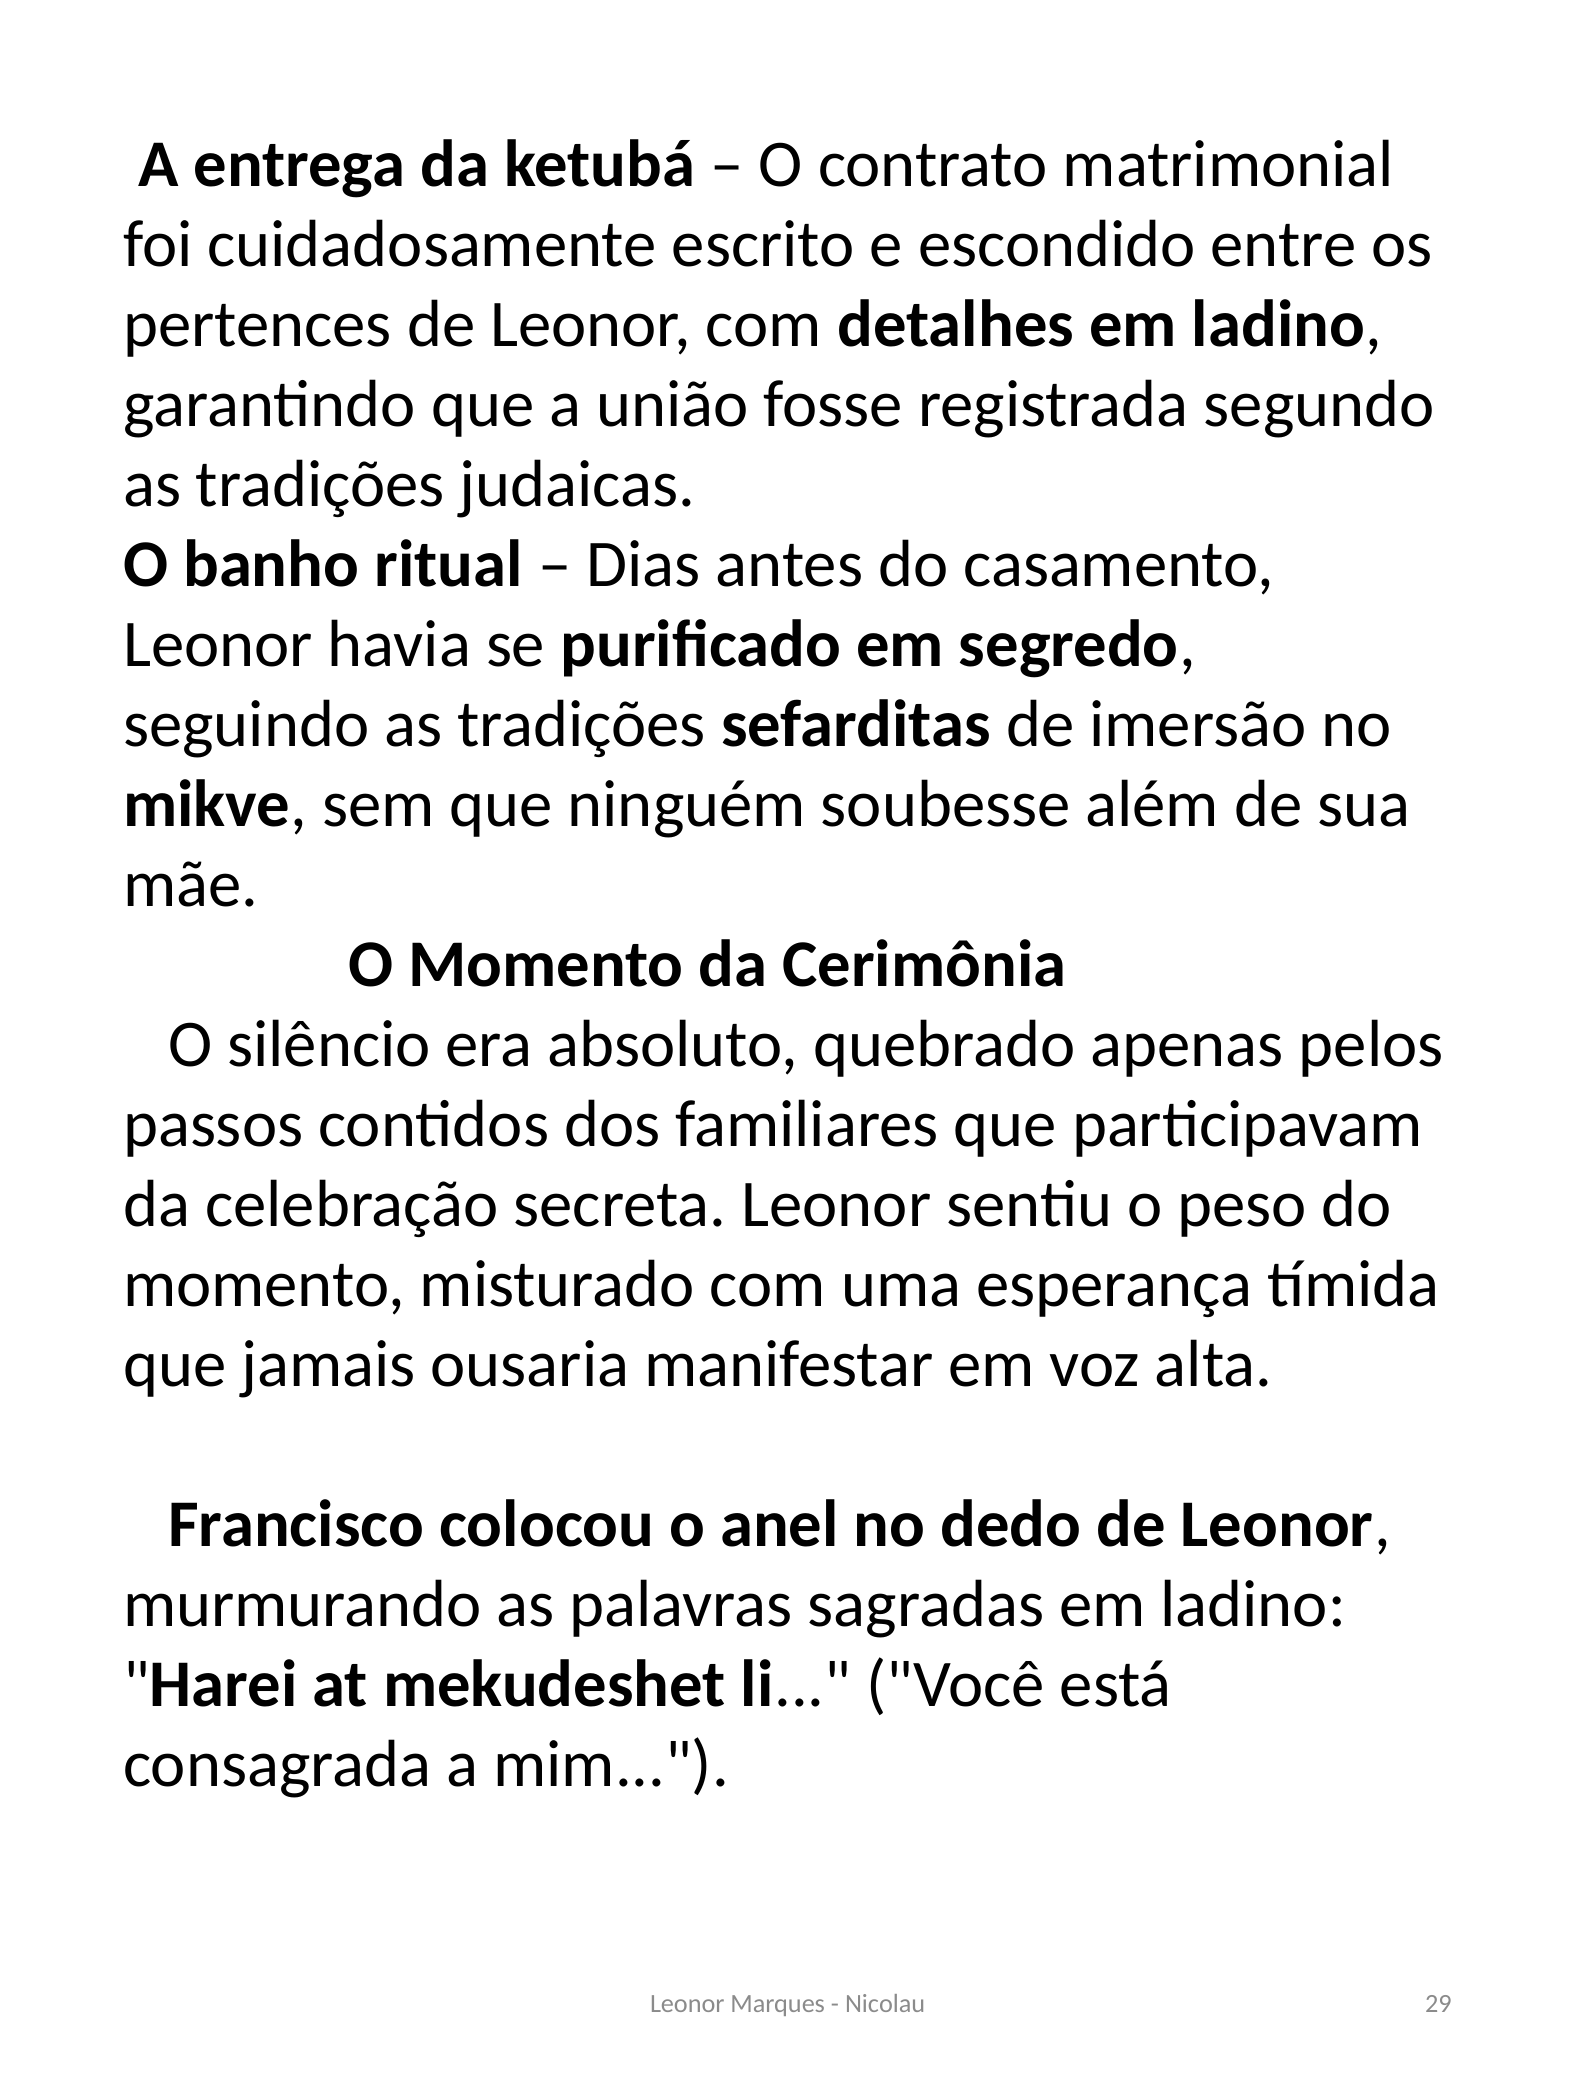

A entrega da ketubá – O contrato matrimonial foi cuidadosamente escrito e escondido entre os pertences de Leonor, com detalhes em ladino, garantindo que a união fosse registrada segundo as tradições judaicas.
O banho ritual – Dias antes do casamento, Leonor havia se purificado em segredo, seguindo as tradições sefarditas de imersão no mikve, sem que ninguém soubesse além de sua mãe.
               O Momento da Cerimônia
   O silêncio era absoluto, quebrado apenas pelos passos contidos dos familiares que participavam da celebração secreta. Leonor sentiu o peso do momento, misturado com uma esperança tímida que jamais ousaria manifestar em voz alta.

   Francisco colocou o anel no dedo de Leonor, murmurando as palavras sagradas em ladino: "Harei at mekudeshet li..." ("Você está consagrada a mim...").

Leonor Marques - Nicolau
29